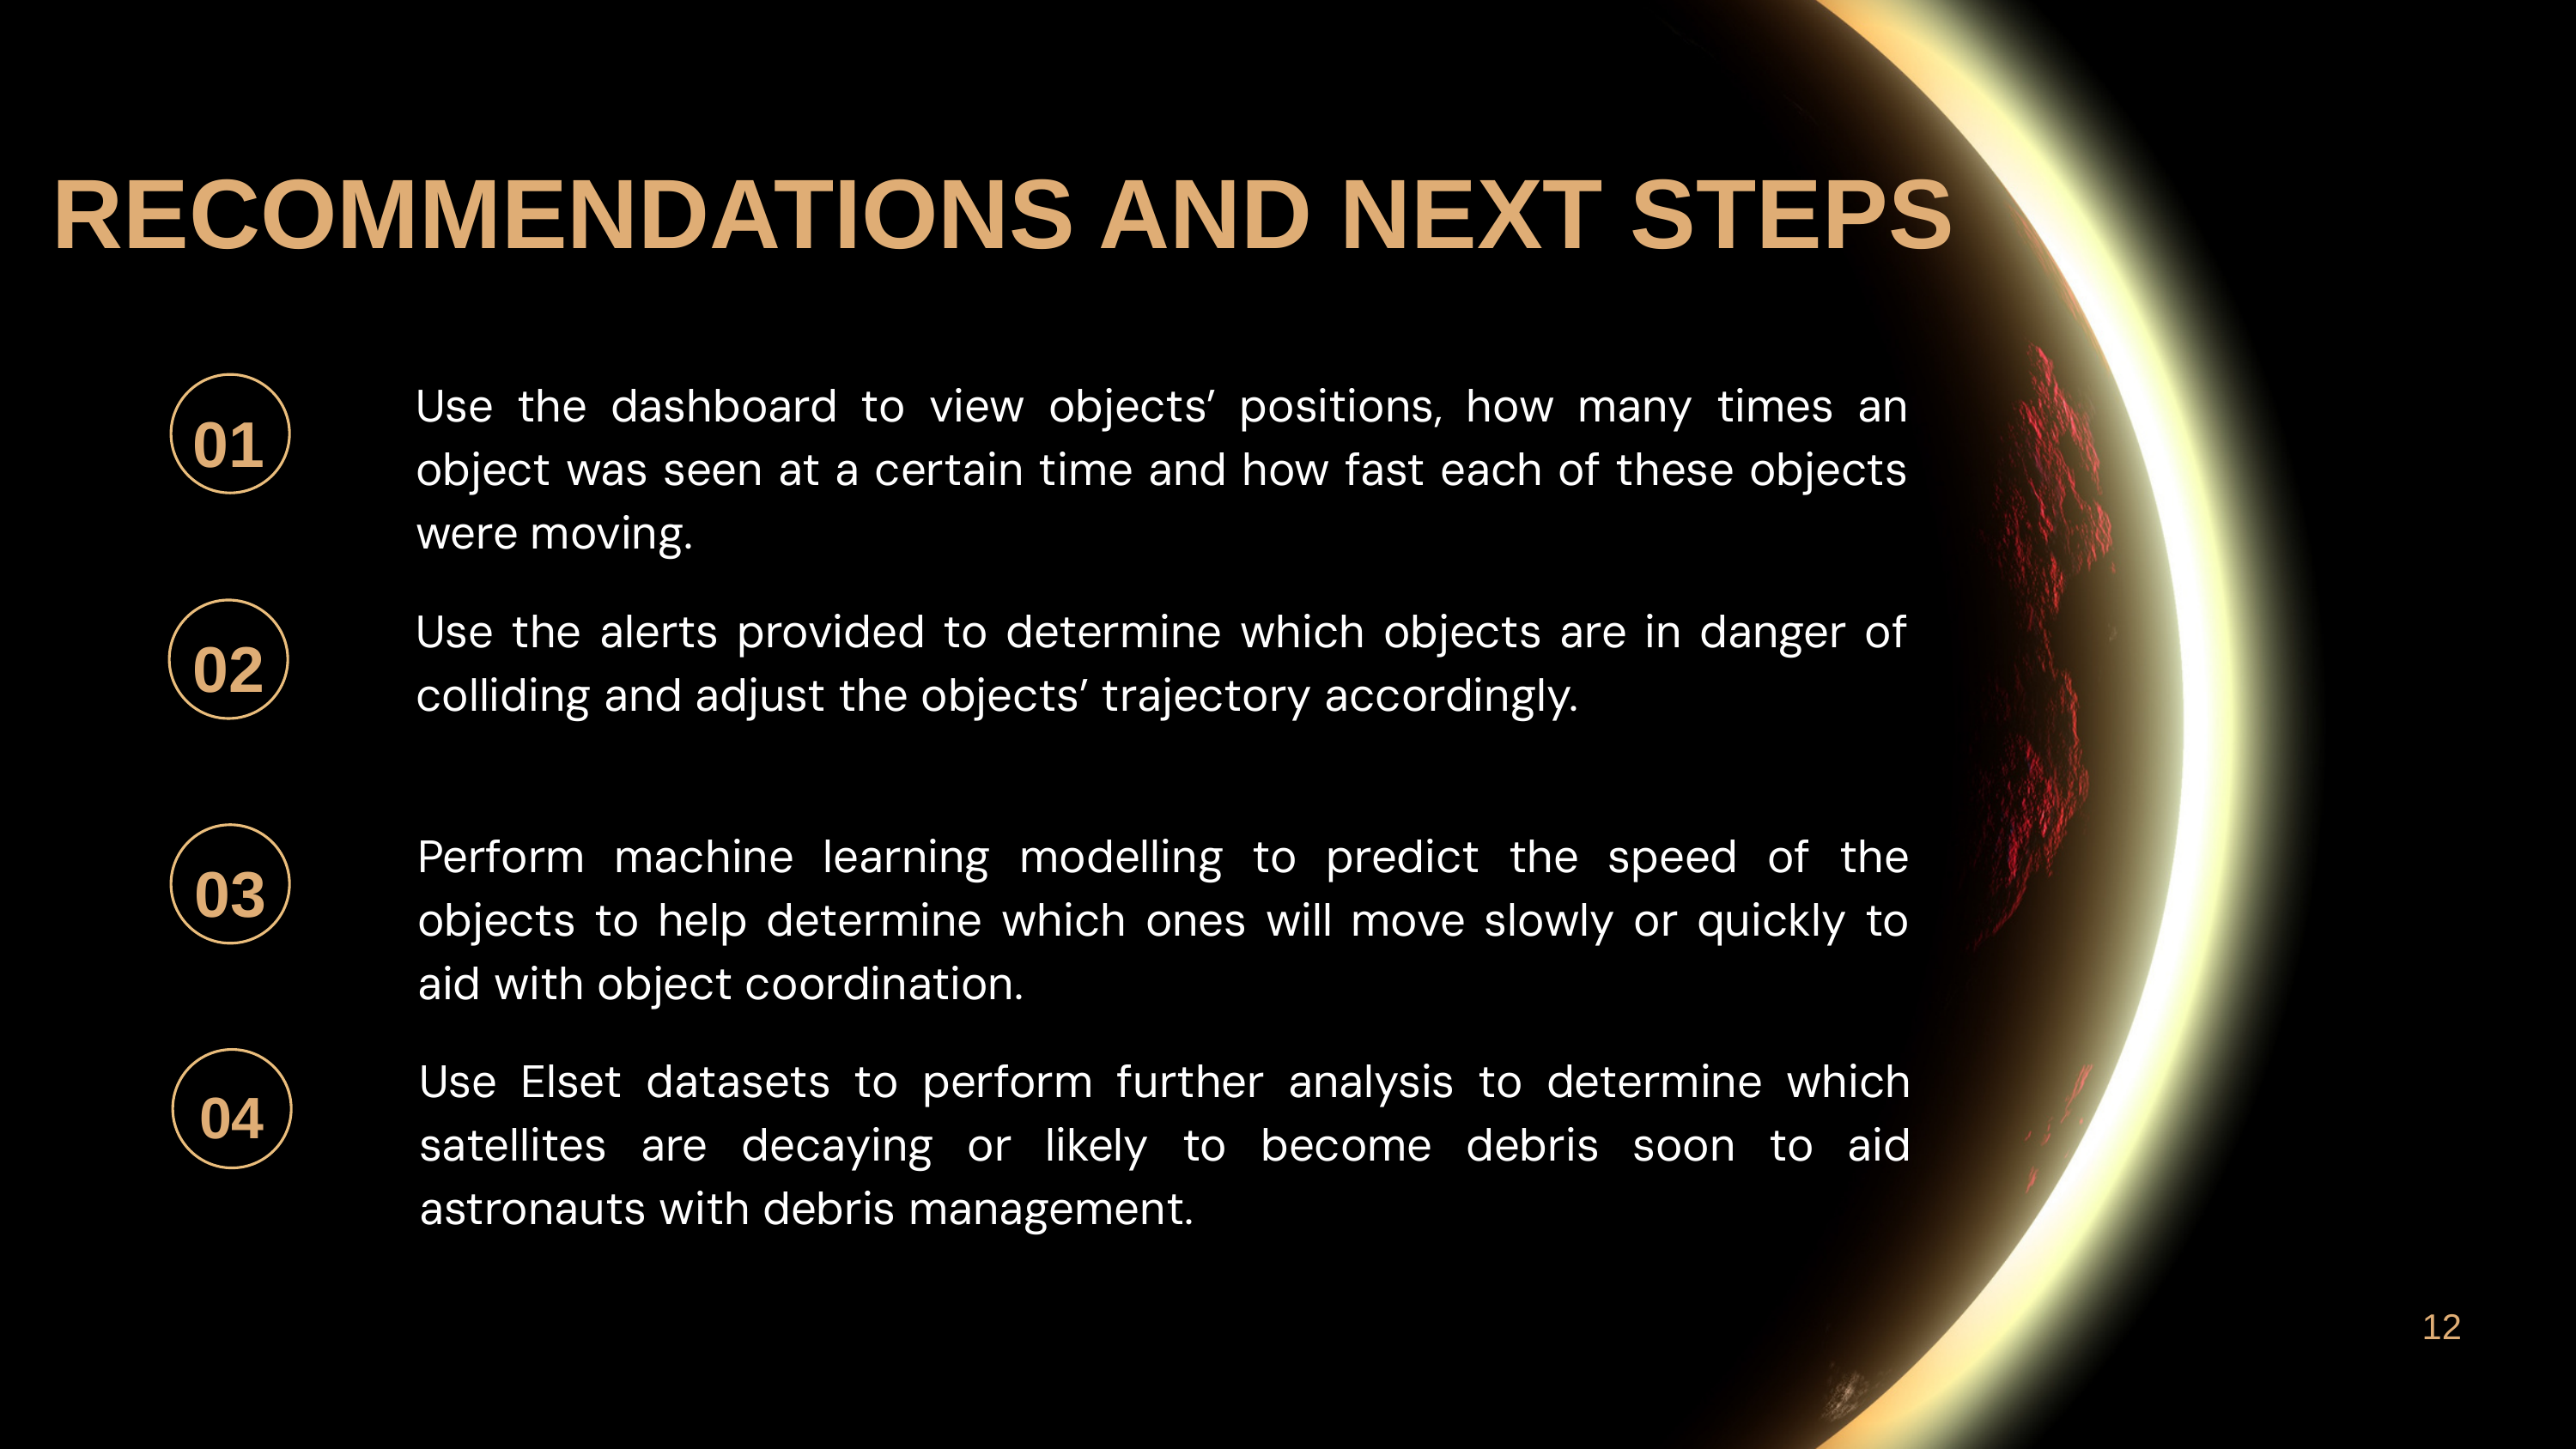

RECOMMENDATIONS AND NEXT STEPS
Use the dashboard to view objects’ positions, how many times an object was seen at a certain time and how fast each of these objects were moving.

01
Use the alerts provided to determine which objects are in danger of colliding and adjust the objects’ trajectory accordingly.

02
Perform machine learning modelling to predict the speed of the objects to help determine which ones will move slowly or quickly to aid with object coordination.

03
Use Elset datasets to perform further analysis to determine which satellites are decaying or likely to become debris soon to aid astronauts with debris management.

04
12